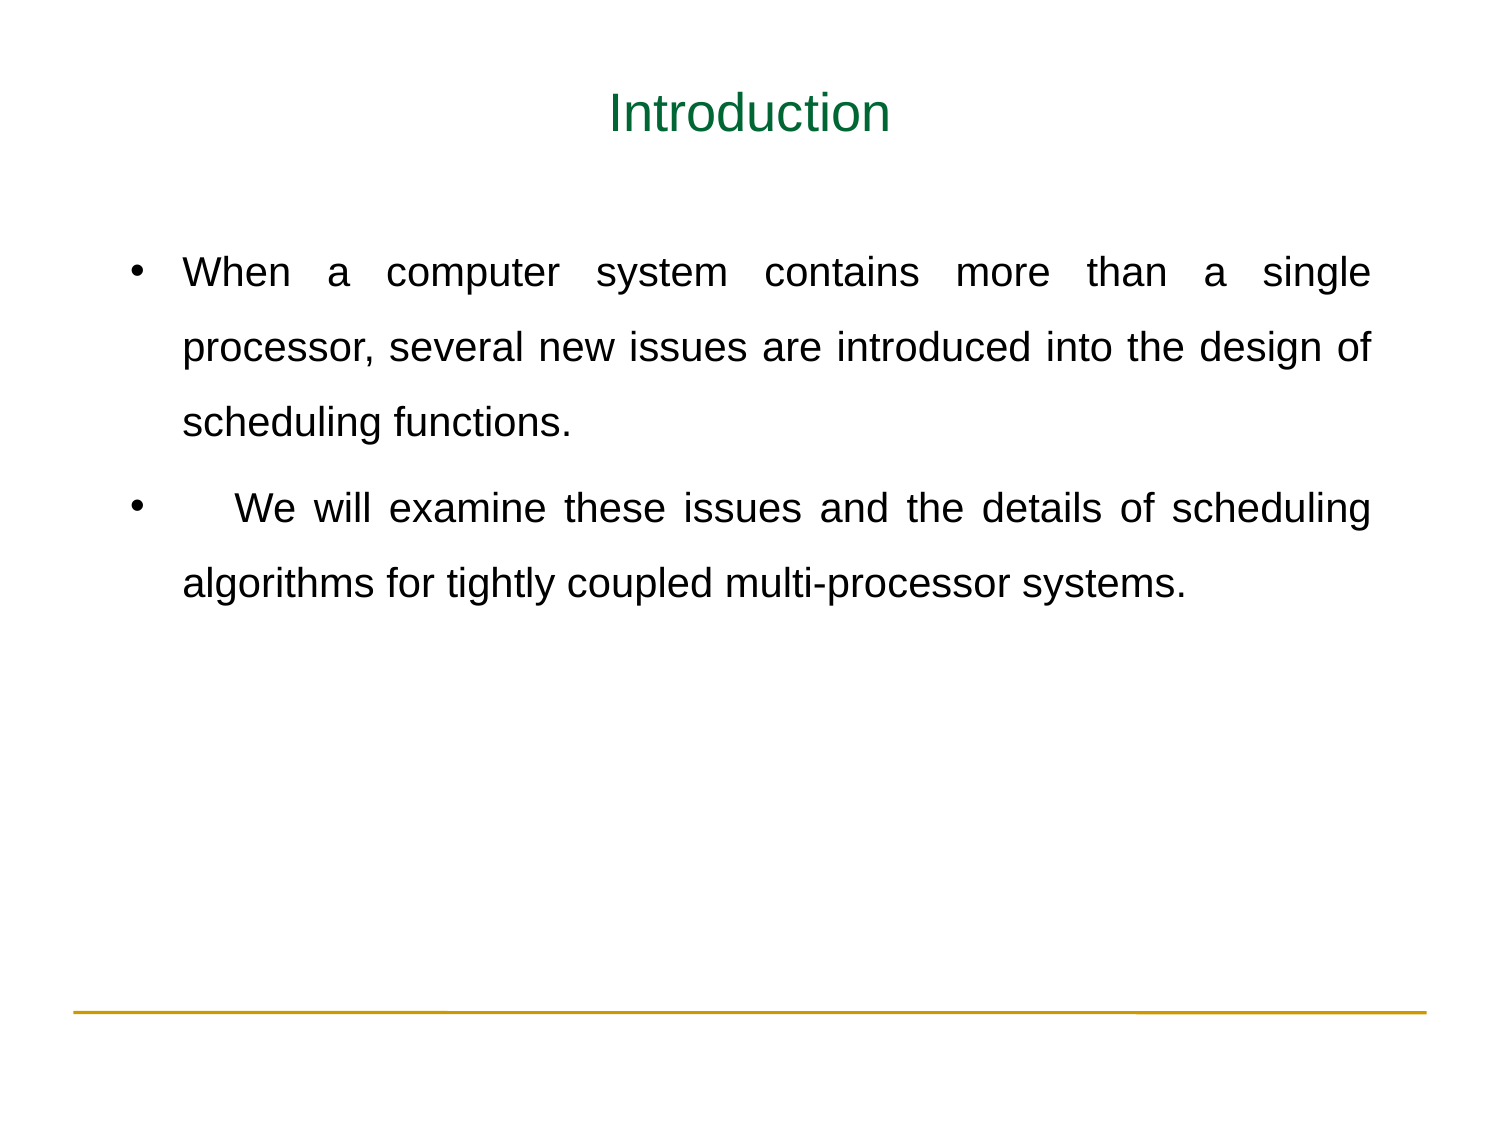

Introduction
When a computer system contains more than a single processor, several new issues are introduced into the design of scheduling functions.
   We will examine these issues and the details of scheduling algorithms for tightly coupled multi-processor systems.